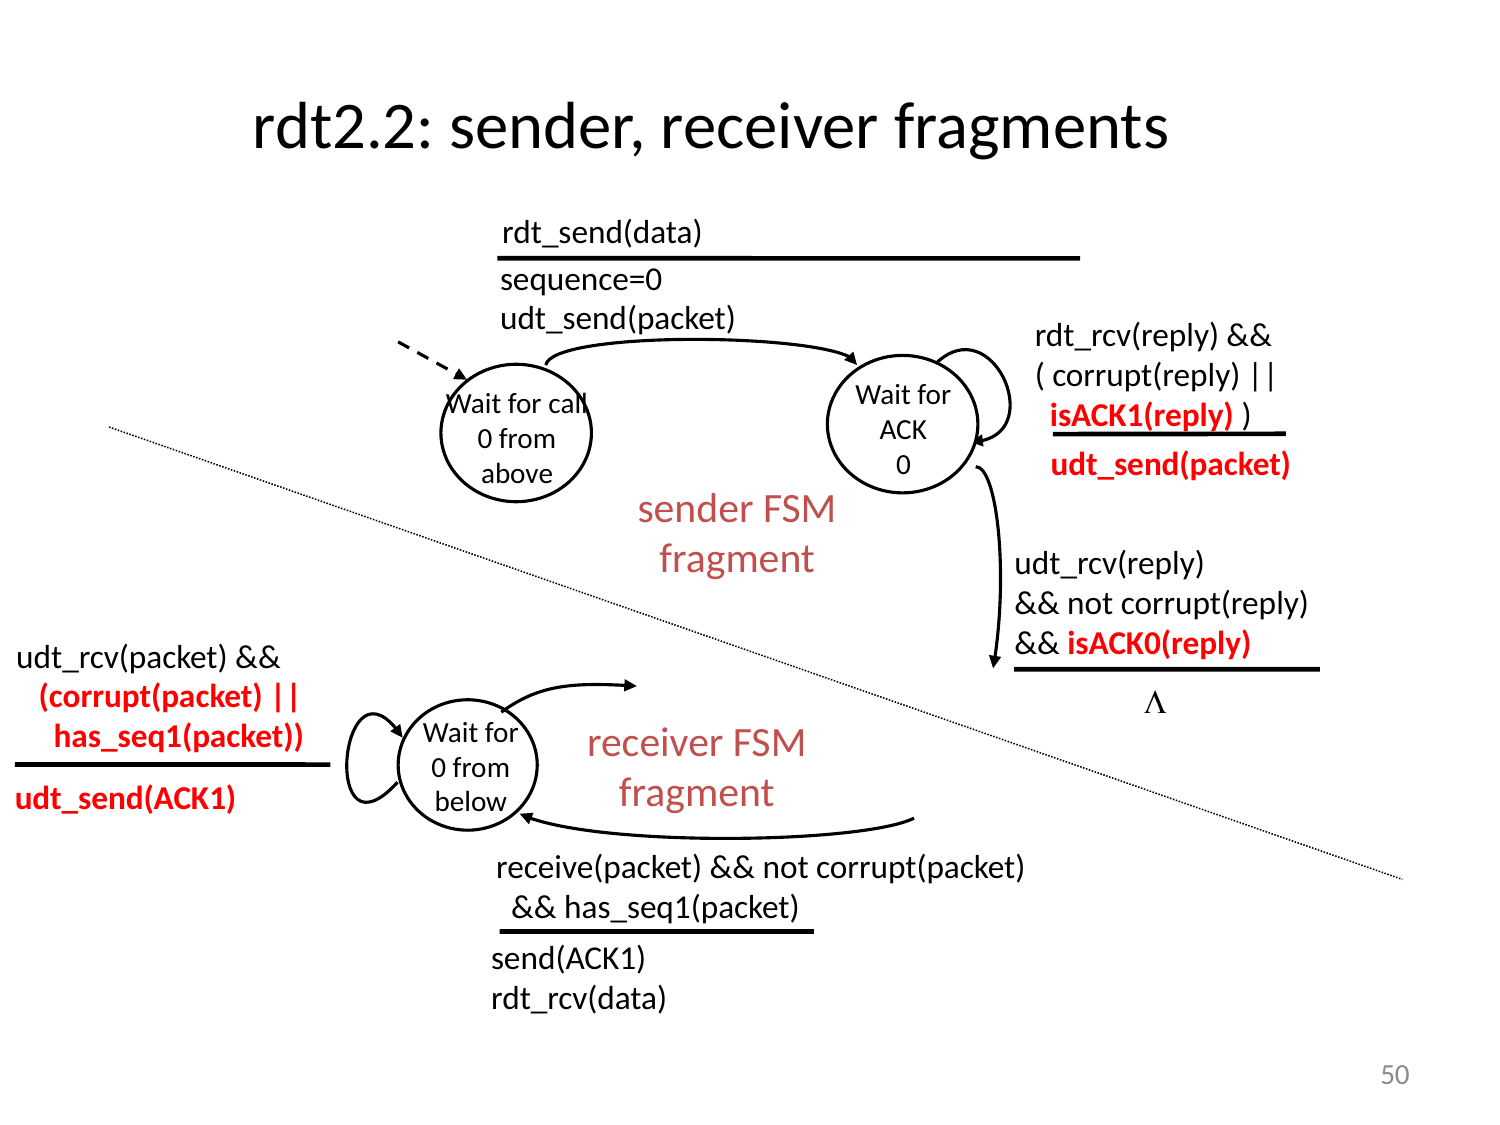

# rdt2.2: sender, receiver fragments
rdt_send(data)
sequence=0
udt_send(packet)

rdt_rcv(reply) &&
( corrupt(reply) ||
  isACK1(reply) )

Wait for ACK
0

Wait for call 0 from above

udt_send(packet)

sender FSM
fragment
udt_rcv(reply)
&& not corrupt(reply)
&& isACK0(reply)
udt_rcv(packet) &&
   (corrupt(packet) ||
     has_seq1(packet))

Λ

Wait for
0 from below
receiver FSM
fragment

udt_send(ACK1)

receive(packet) && not corrupt(packet)
  && has_seq1(packet)
send(ACK1)
rdt_rcv(data)

50